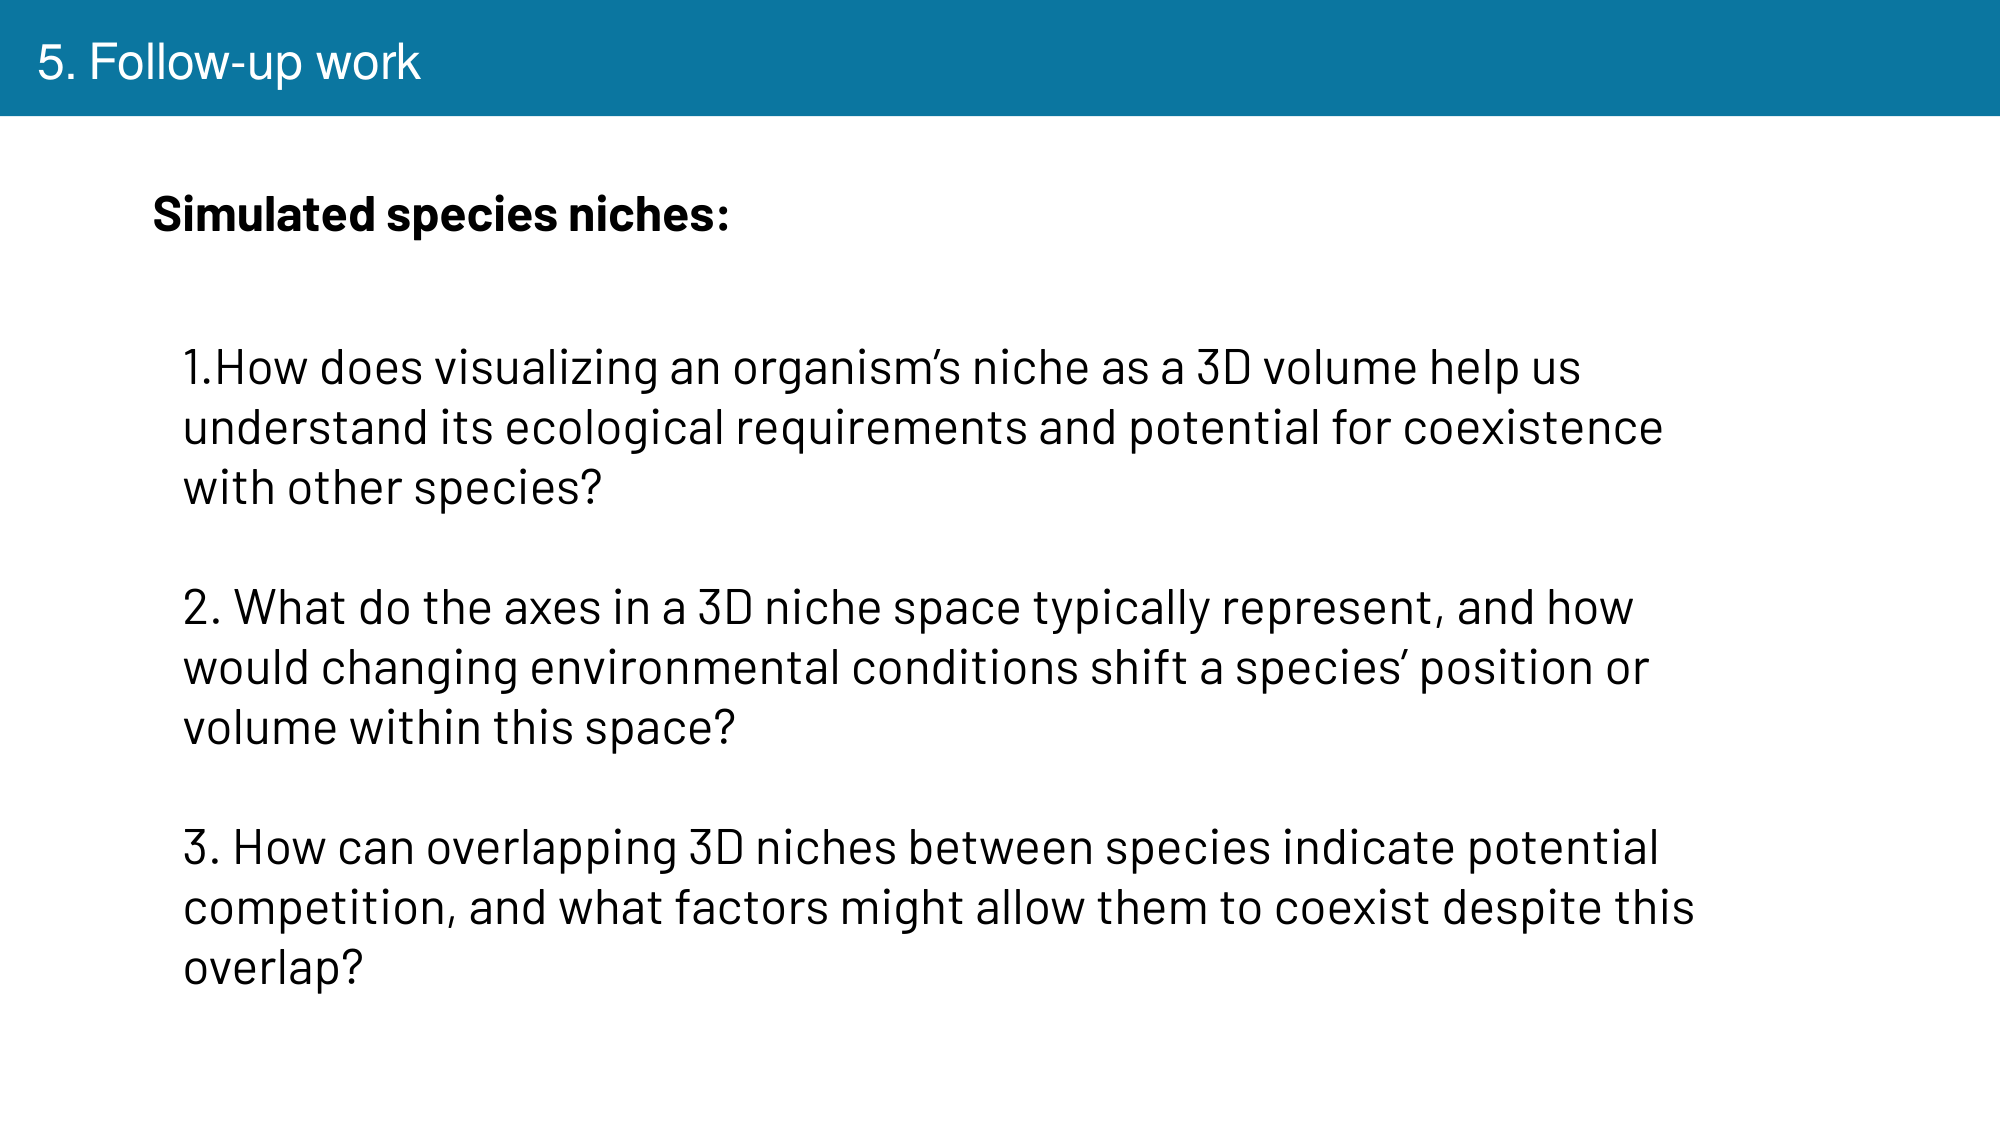

5. Follow-up work
Simulated species niches:
How does visualizing an organism’s niche as a 3D volume help us understand its ecological requirements and potential for coexistence with other species?

2. What do the axes in a 3D niche space typically represent, and how would changing environmental conditions shift a species’ position or volume within this space?

3. How can overlapping 3D niches between species indicate potential competition, and what factors might allow them to coexist despite this overlap?